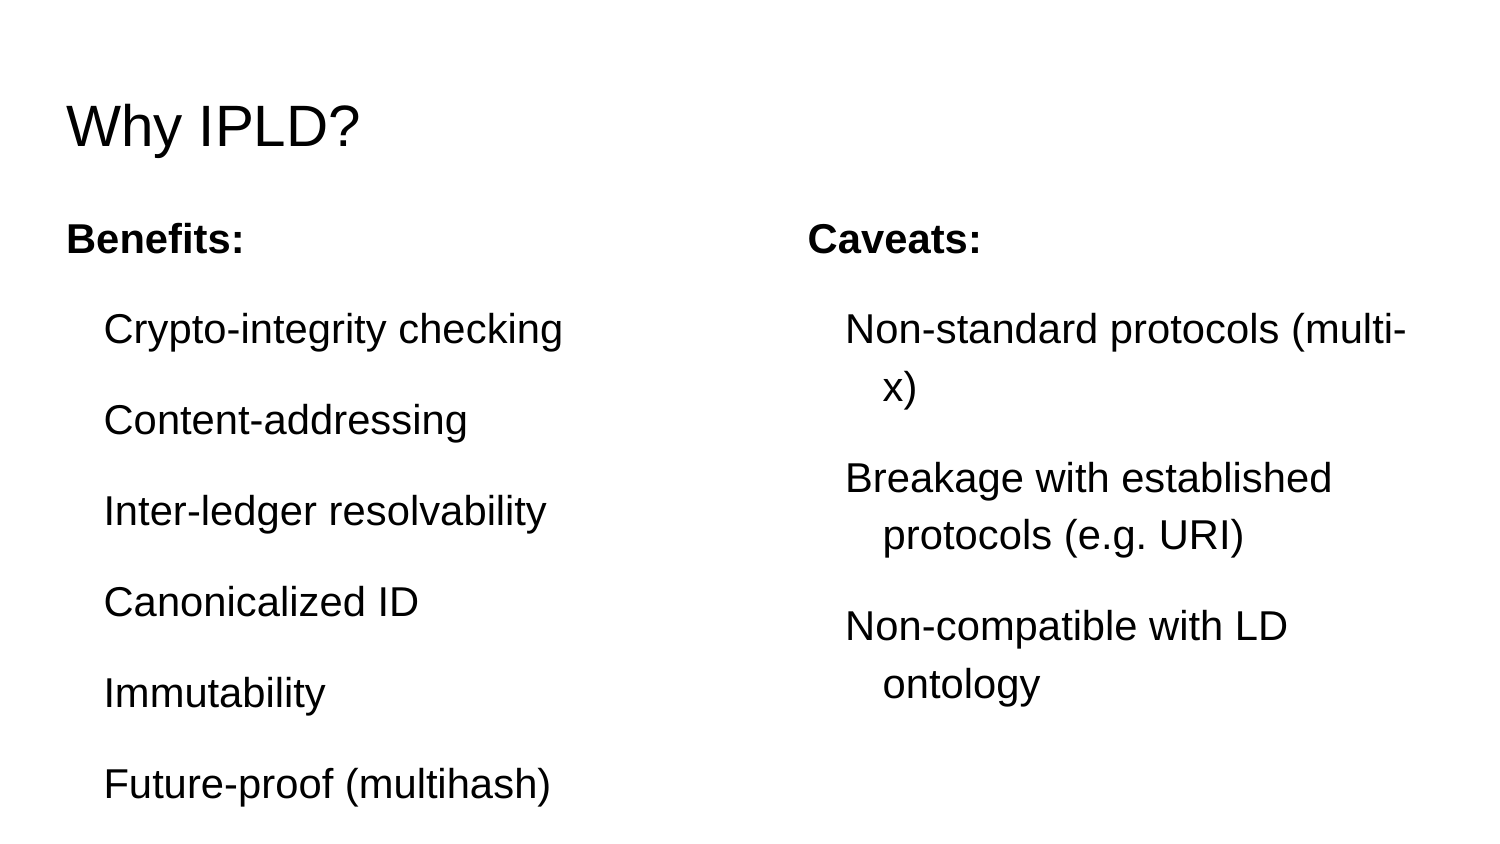

# Why IPLD?
Benefits:
Crypto-integrity checking
Content-addressing
Inter-ledger resolvability
Canonicalized ID
Immutability
Future-proof (multihash)
Caveats:
Non-standard protocols (multi-x)
Breakage with established protocols (e.g. URI)
Non-compatible with LD ontology